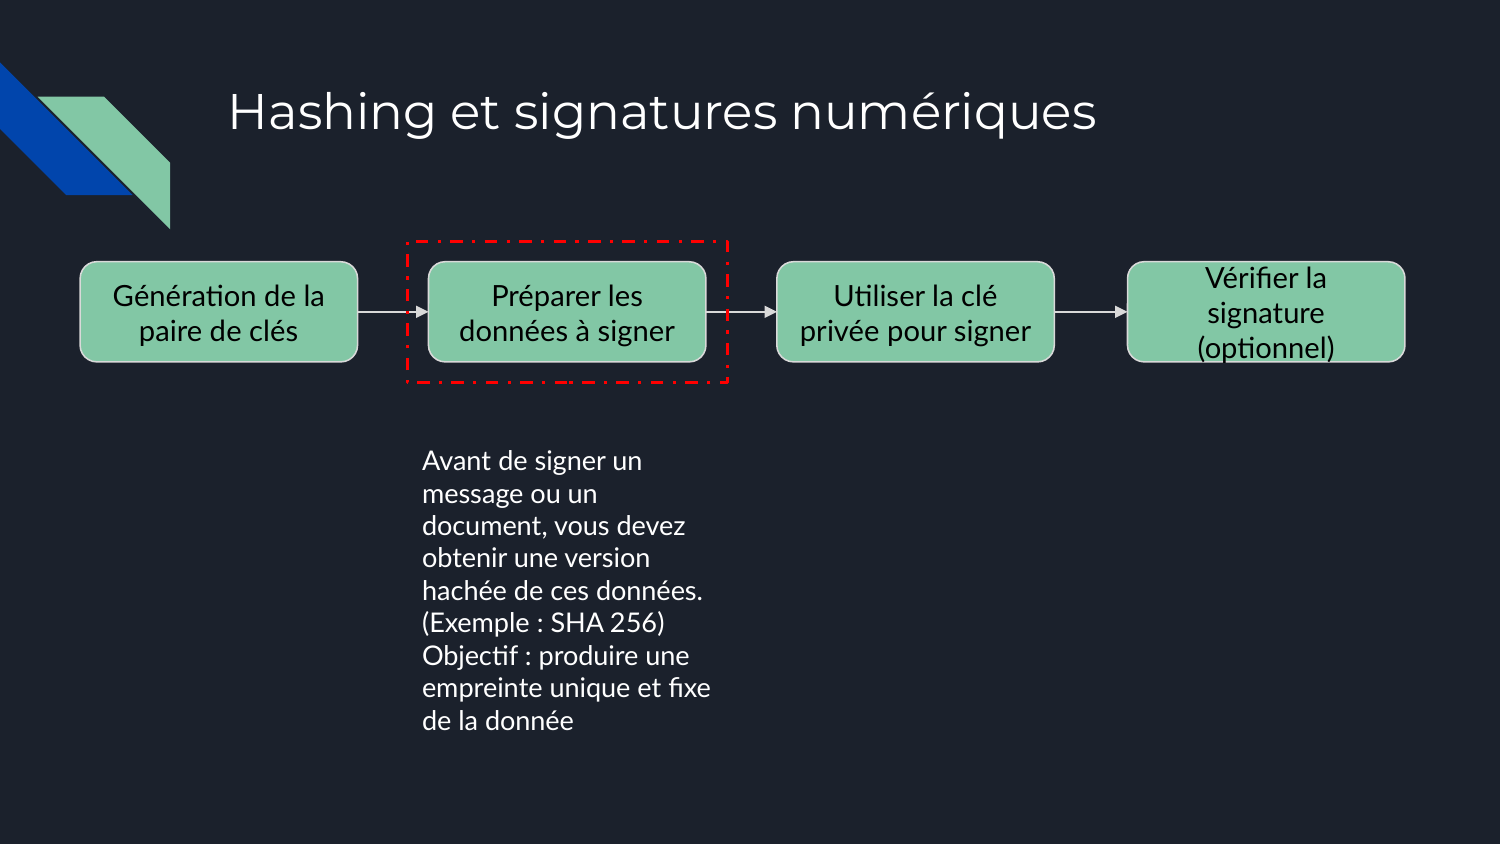

# Hashing et signatures numériques

Génération de la paire de clés
Préparer les données à signer
Utiliser la clé privée pour signer
Vérifier la signature (optionnel)
Avant de signer un message ou un document, vous devez obtenir une version hachée de ces données. (Exemple : SHA 256)
Objectif : produire une empreinte unique et fixe de la donnée